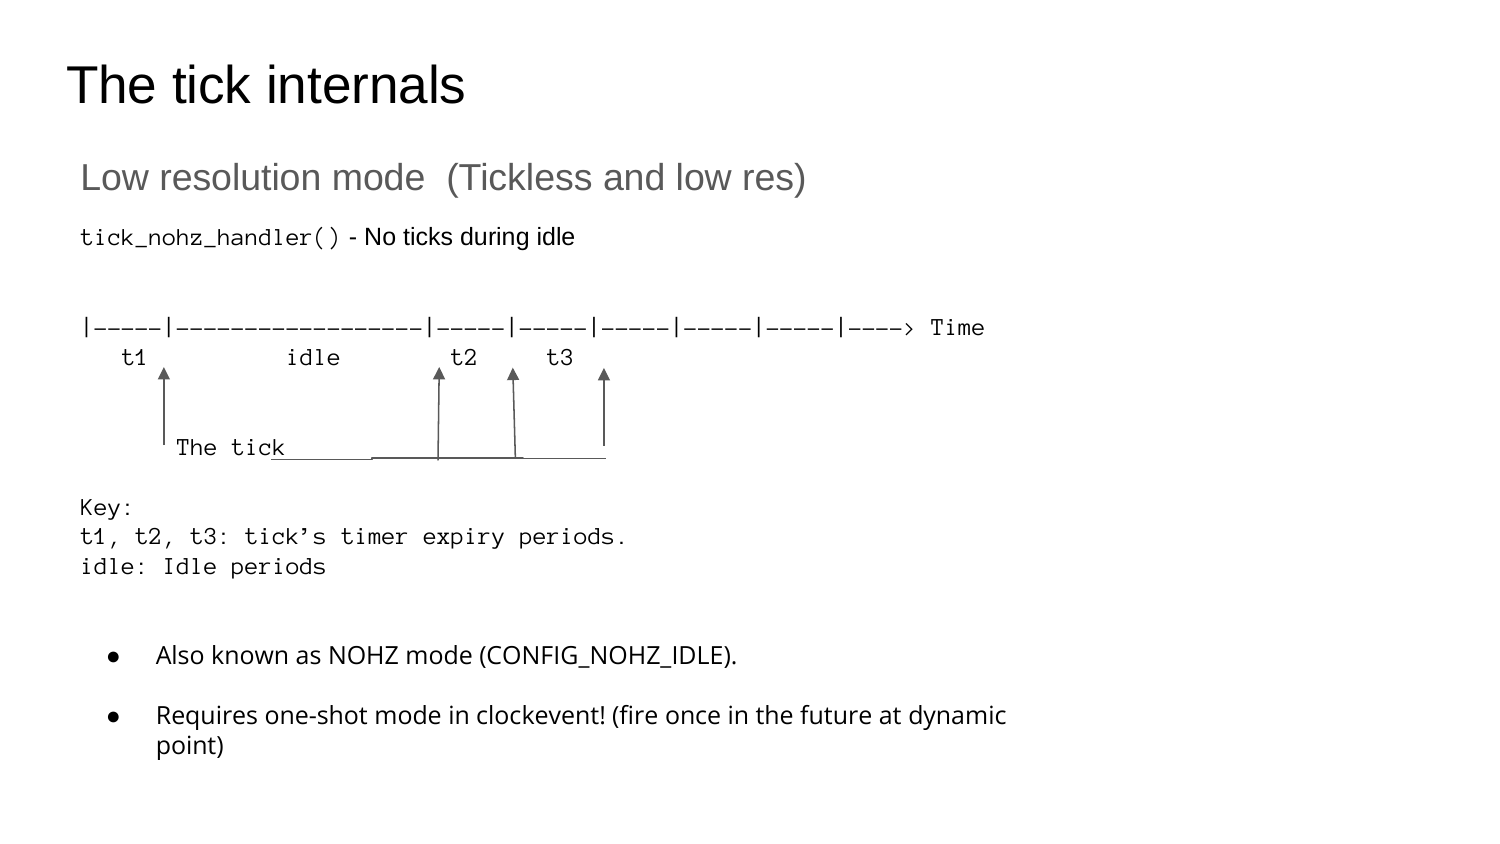

# The tick internals
Low resolution mode  (Tickless and low res)
tick_nohz_handler() - No ticks during idle

|-----|------------------|-----|-----|-----|-----|-----|----> Time
   t1          idle        t2     t3

       The tick

Key:
t1, t2, t3: tick’s timer expiry periods.
idle: Idle periods

Also known as NOHZ mode (CONFIG_NOHZ_IDLE).

Requires one-shot mode in clockevent! (fire once in the future at dynamic point)